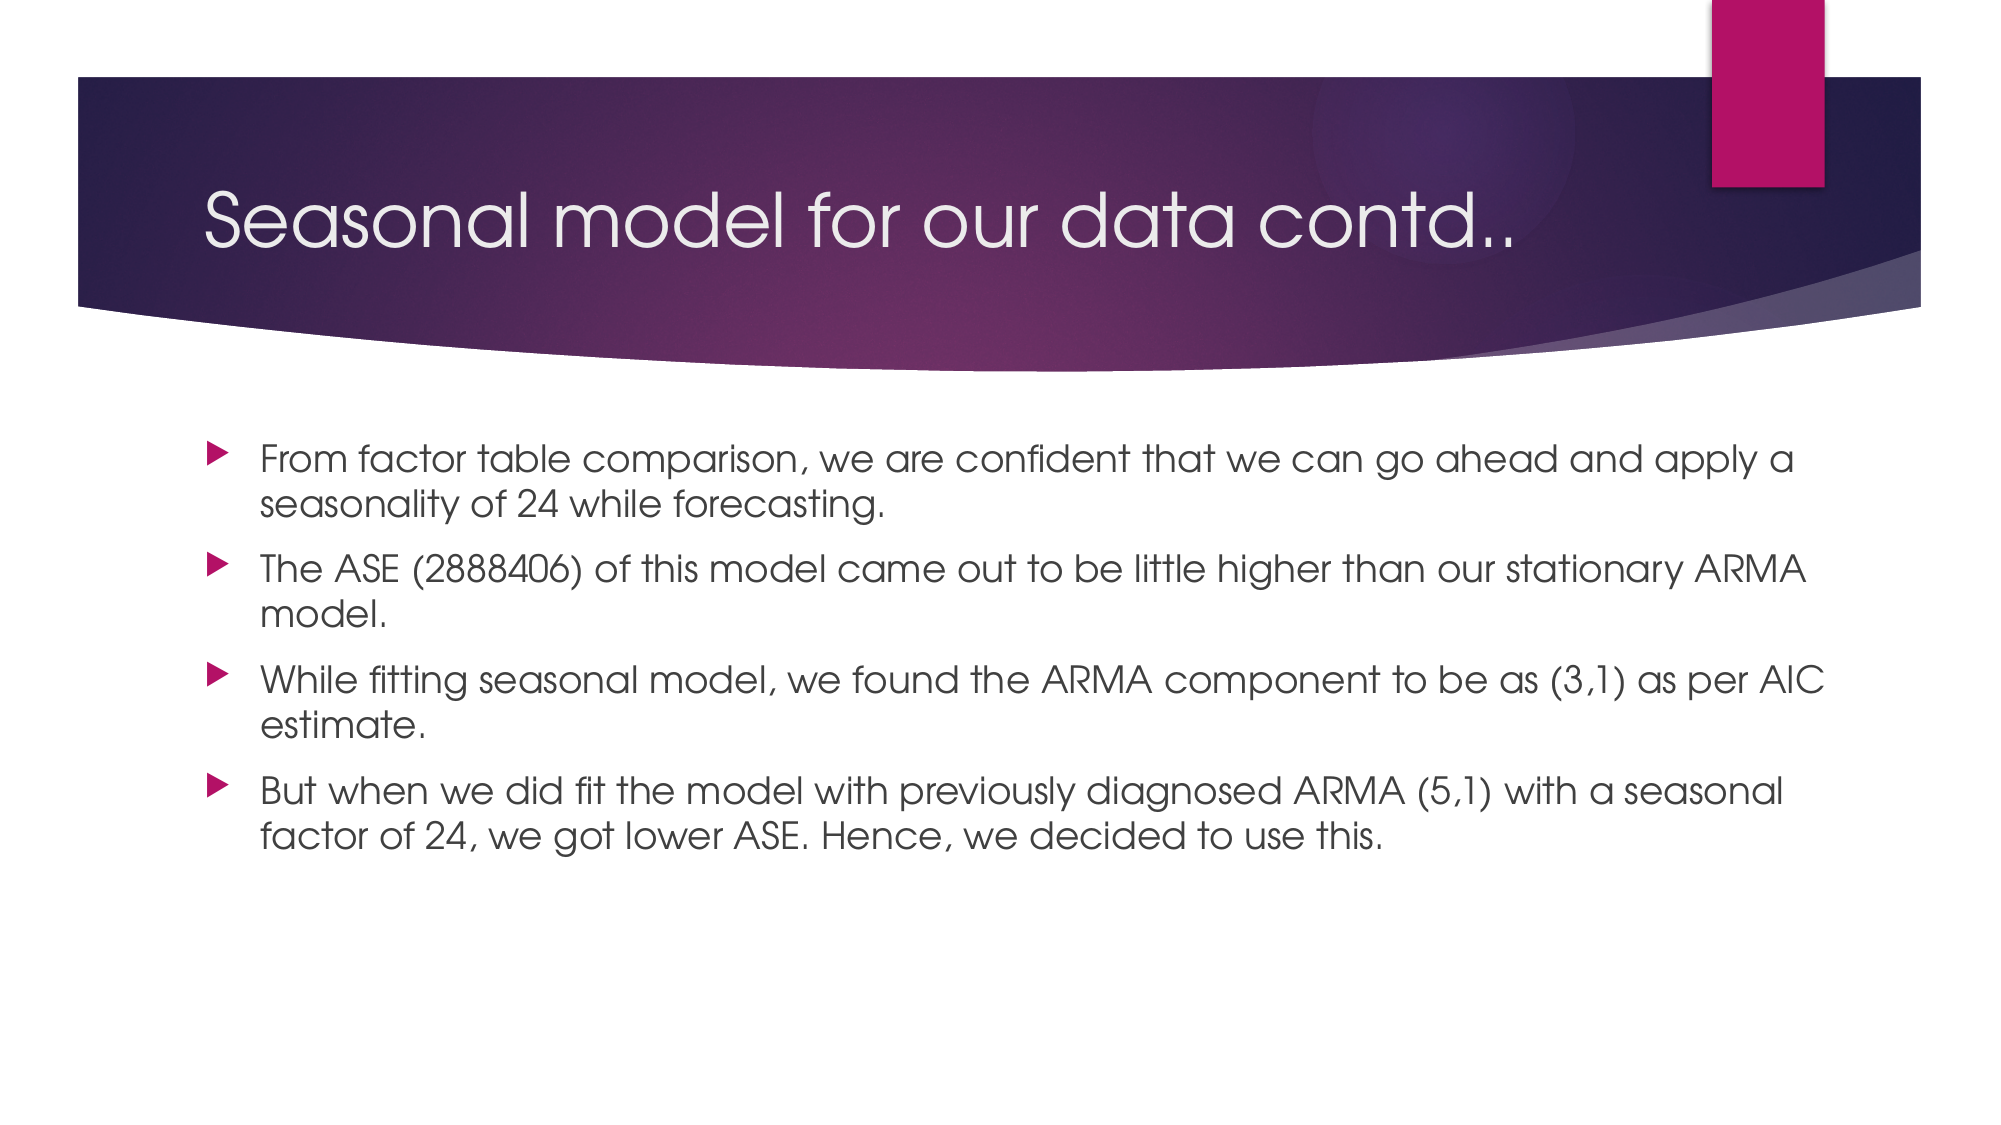

# Seasonal model for our data contd..
From factor table comparison, we are confident that we can go ahead and apply a seasonality of 24 while forecasting.
The ASE (2888406) of this model came out to be little higher than our stationary ARMA model.
While fitting seasonal model, we found the ARMA component to be as (3,1) as per AIC estimate.
But when we did fit the model with previously diagnosed ARMA (5,1) with a seasonal factor of 24, we got lower ASE. Hence, we decided to use this.